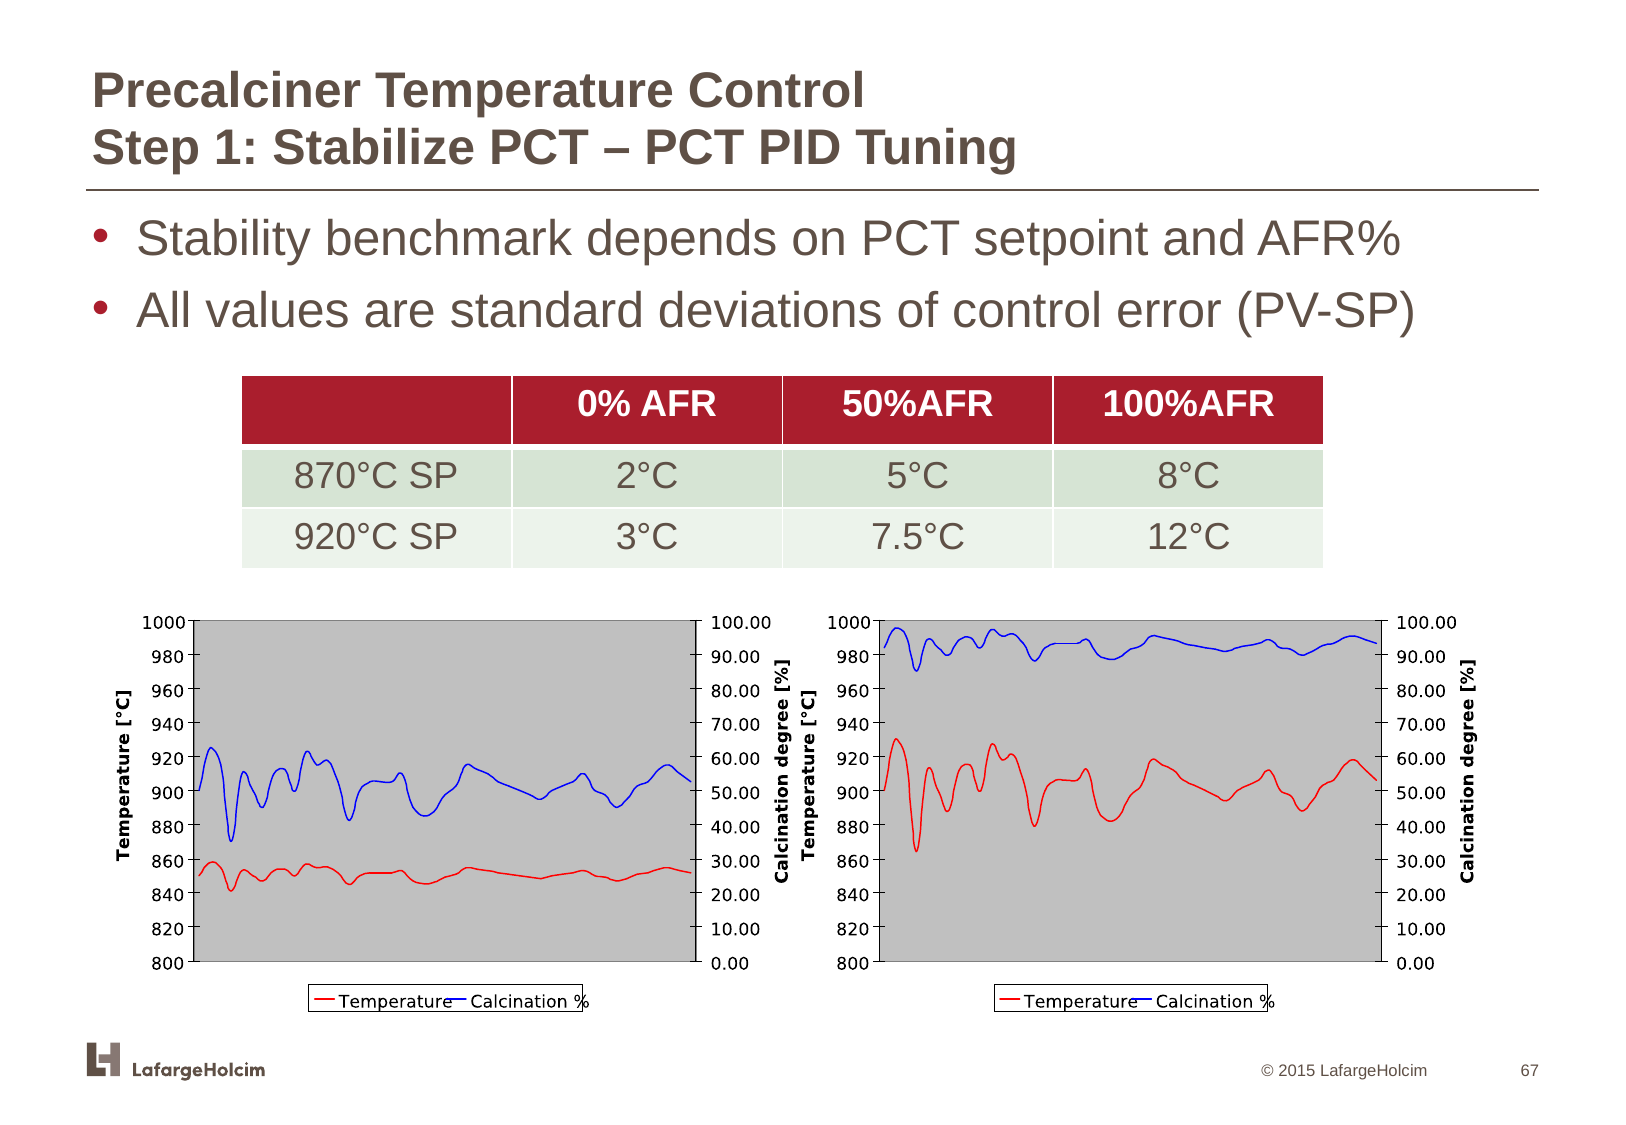

Precalciner Temperature Control
Step 1: Stabilize PCT – PCT PID Tuning
Stability benchmark depends on PCT setpoint and AFR%
All values are standard deviations of control error (PV-SP)

|  | 0% AFR | 50%AFR | 100%AFR |
| --- | --- | --- | --- |
| 870°C SP | 2°C | 5°C | 8°C |
| 920°C SP | 3°C | 7.5°C | 12°C |

67